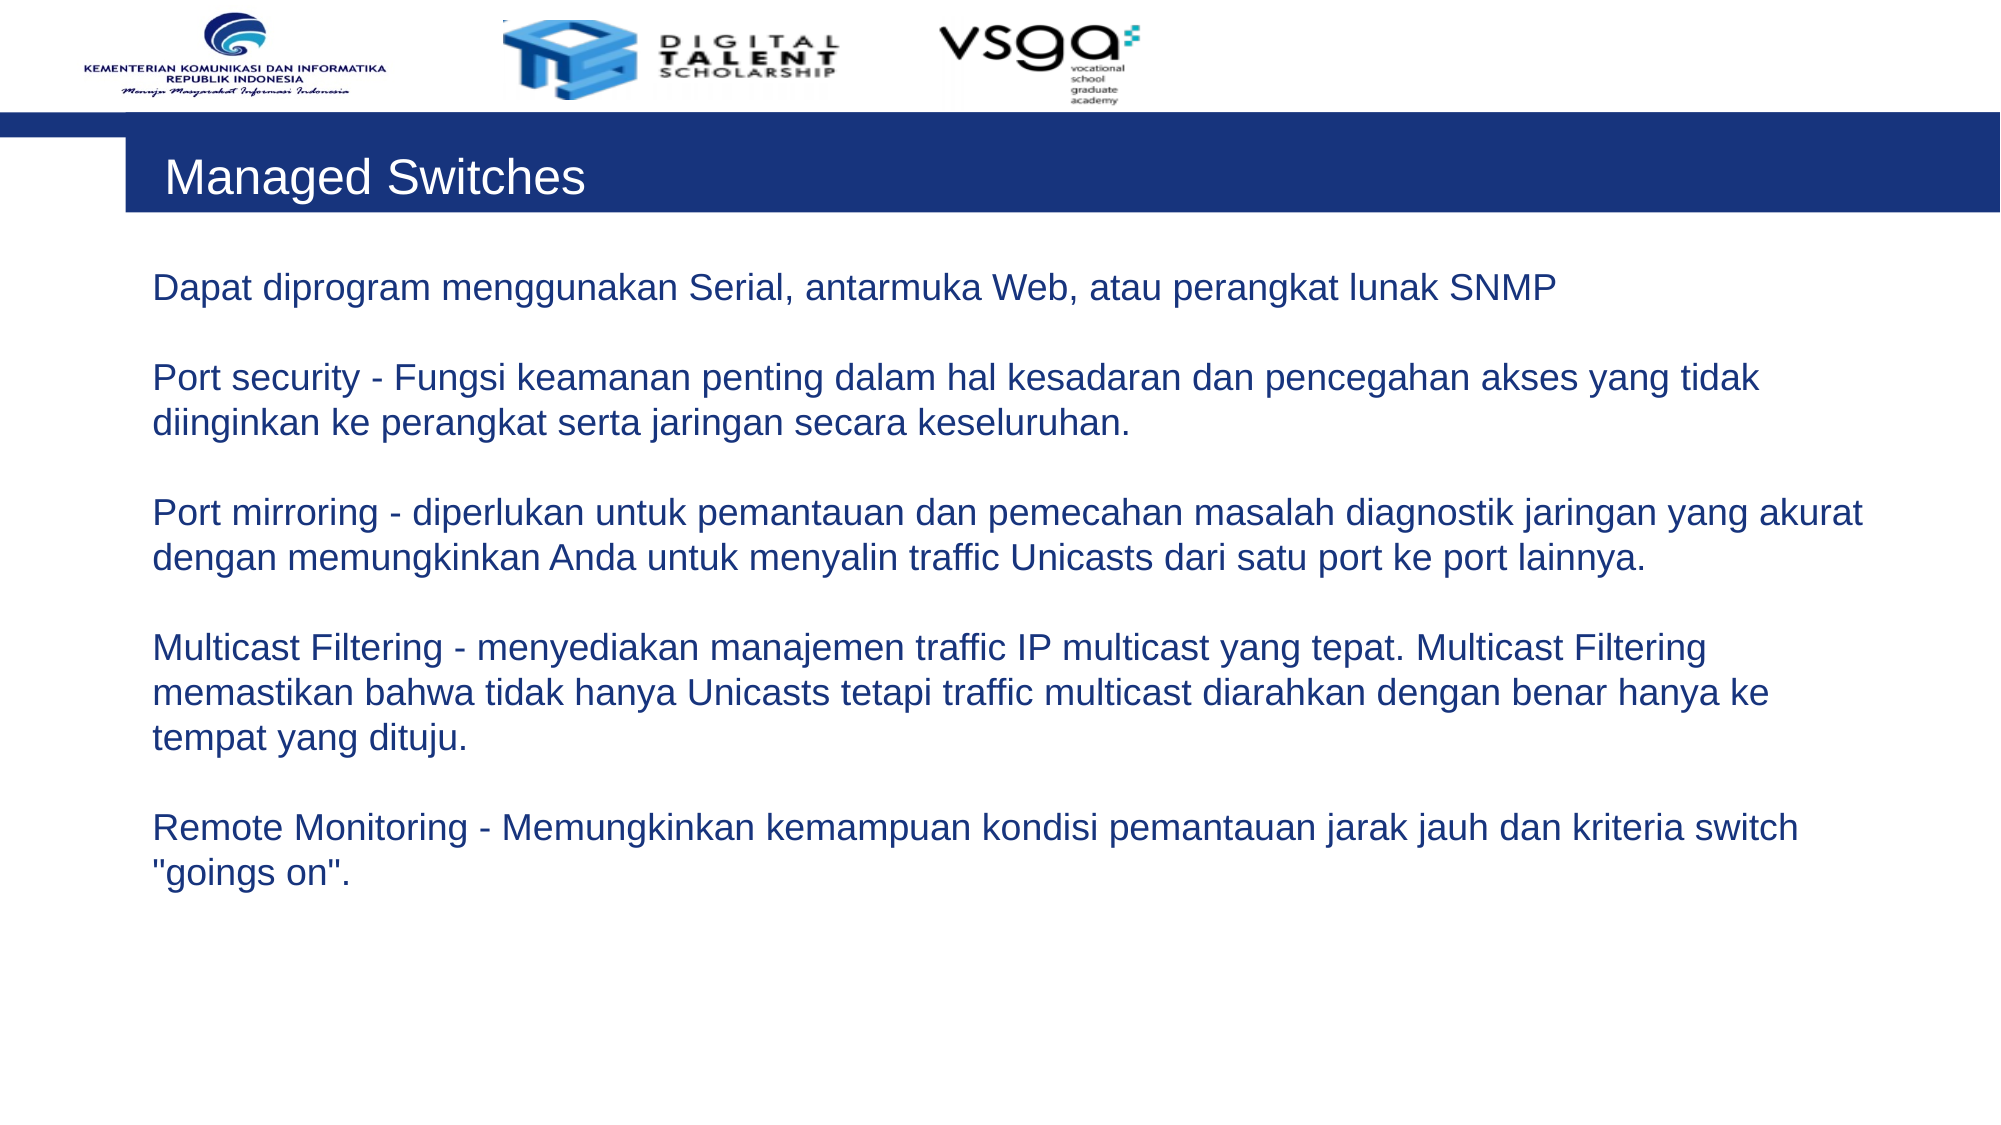

Managed Switches
Dapat diprogram menggunakan Serial, antarmuka Web, atau perangkat lunak SNMP

Port security - Fungsi keamanan penting dalam hal kesadaran dan pencegahan akses yang tidak diinginkan ke perangkat serta jaringan secara keseluruhan.

Port mirroring - diperlukan untuk pemantauan dan pemecahan masalah diagnostik jaringan yang akurat dengan memungkinkan Anda untuk menyalin traffic Unicasts dari satu port ke port lainnya.

Multicast Filtering - menyediakan manajemen traffic IP multicast yang tepat. Multicast Filtering memastikan bahwa tidak hanya Unicasts tetapi traffic multicast diarahkan dengan benar hanya ke tempat yang dituju.

Remote Monitoring - Memungkinkan kemampuan kondisi pemantauan jarak jauh dan kriteria switch "goings on".